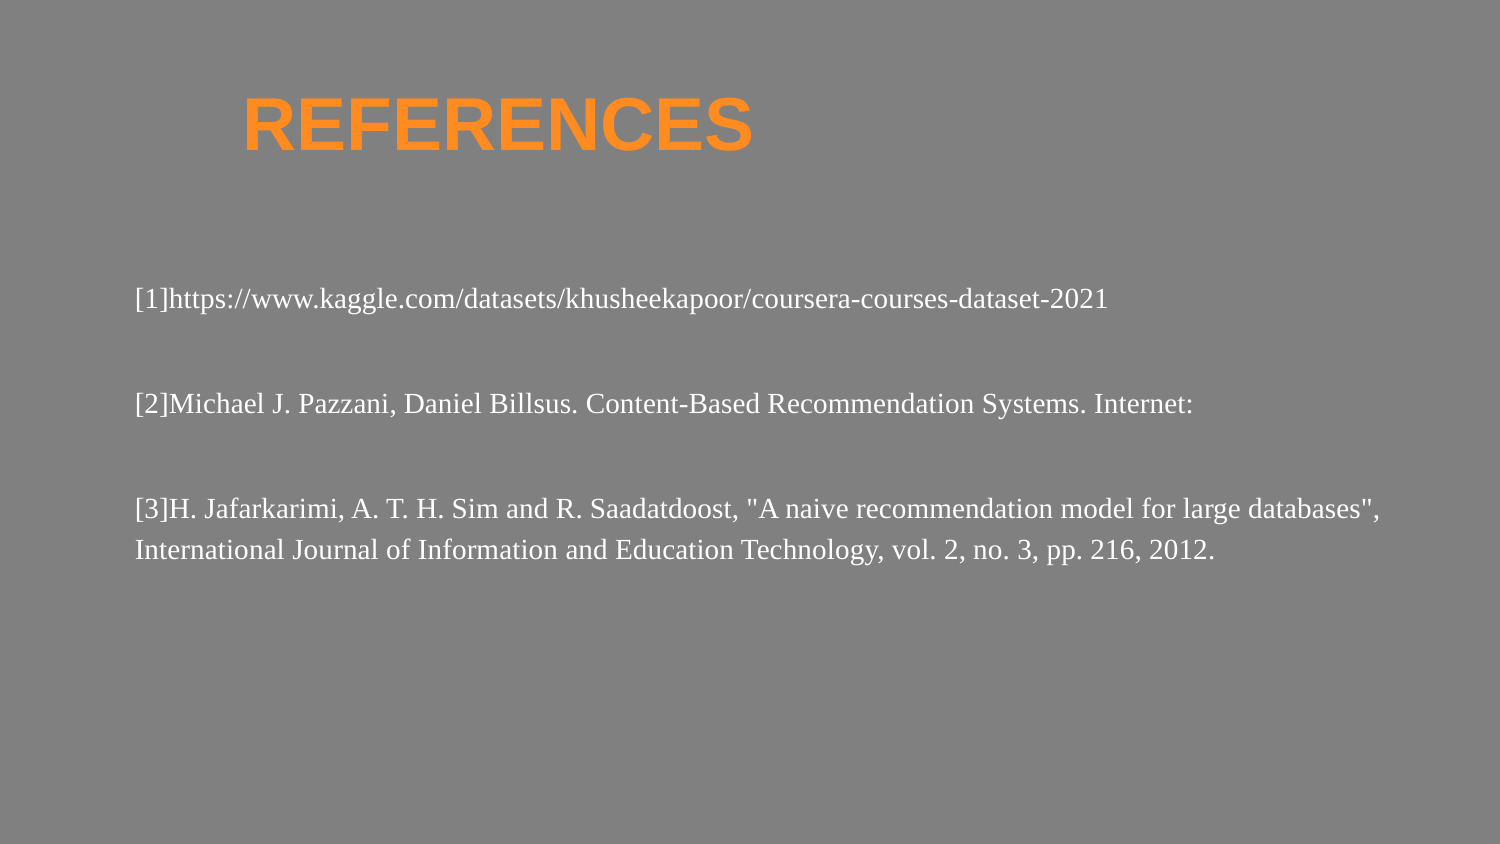

# REFERENCES
[1]https://www.kaggle.com/datasets/khusheekapoor/coursera-courses-dataset-2021

[2]Michael J. Pazzani, Daniel Billsus. Content-Based Recommendation Systems. Internet:

[3]H. Jafarkarimi, A. T. H. Sim and R. Saadatdoost, "A naive recommendation model for large databases", International Journal of Information and Education Technology, vol. 2, no. 3, pp. 216, 2012.